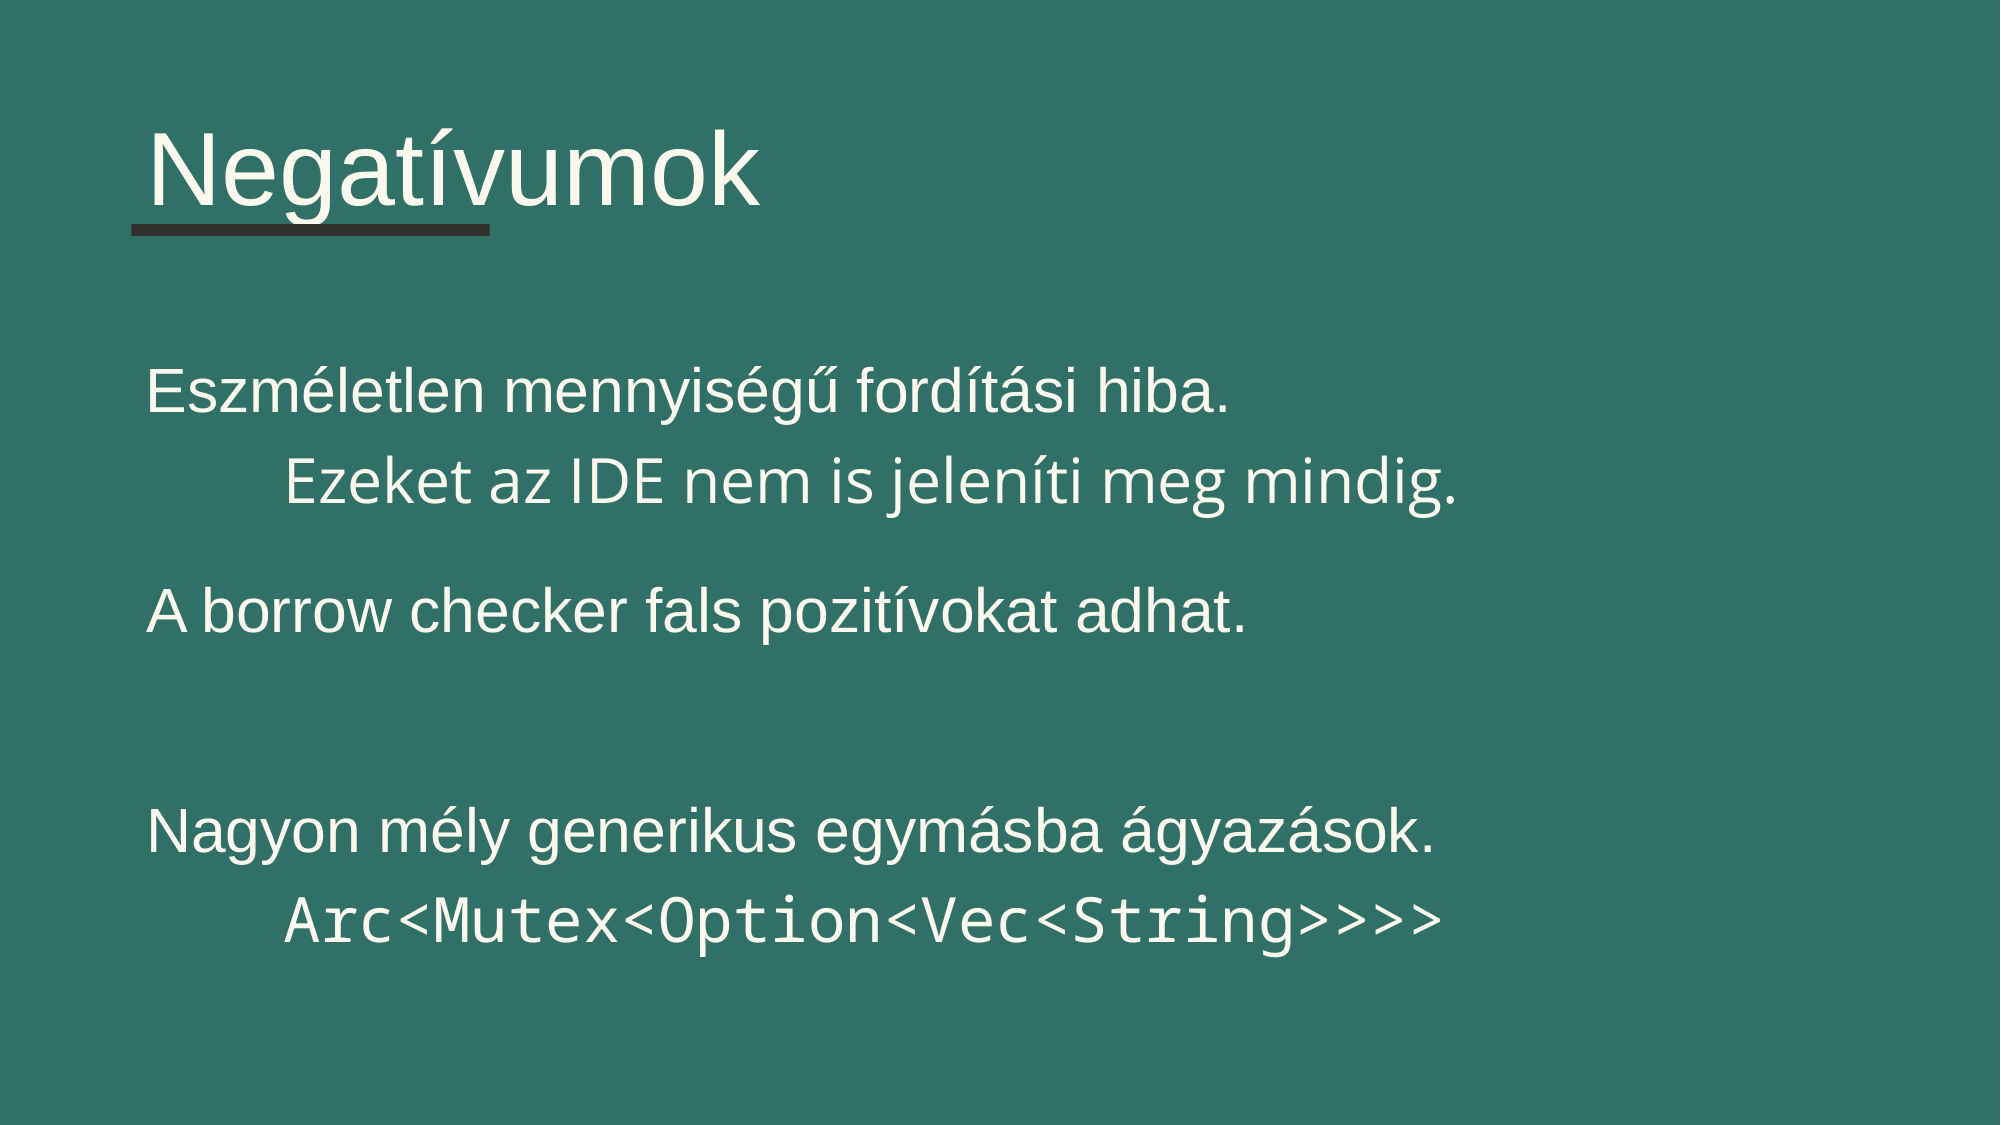

Negatívumok

Eszméletlen mennyiségű fordítási hiba.
Ezeket az IDE nem is jeleníti meg mindig.
A borrow checker fals pozitívokat adhat.
Nagyon mély generikus egymásba ágyazások.
Arc<Mutex<Option<Vec<String>>>>